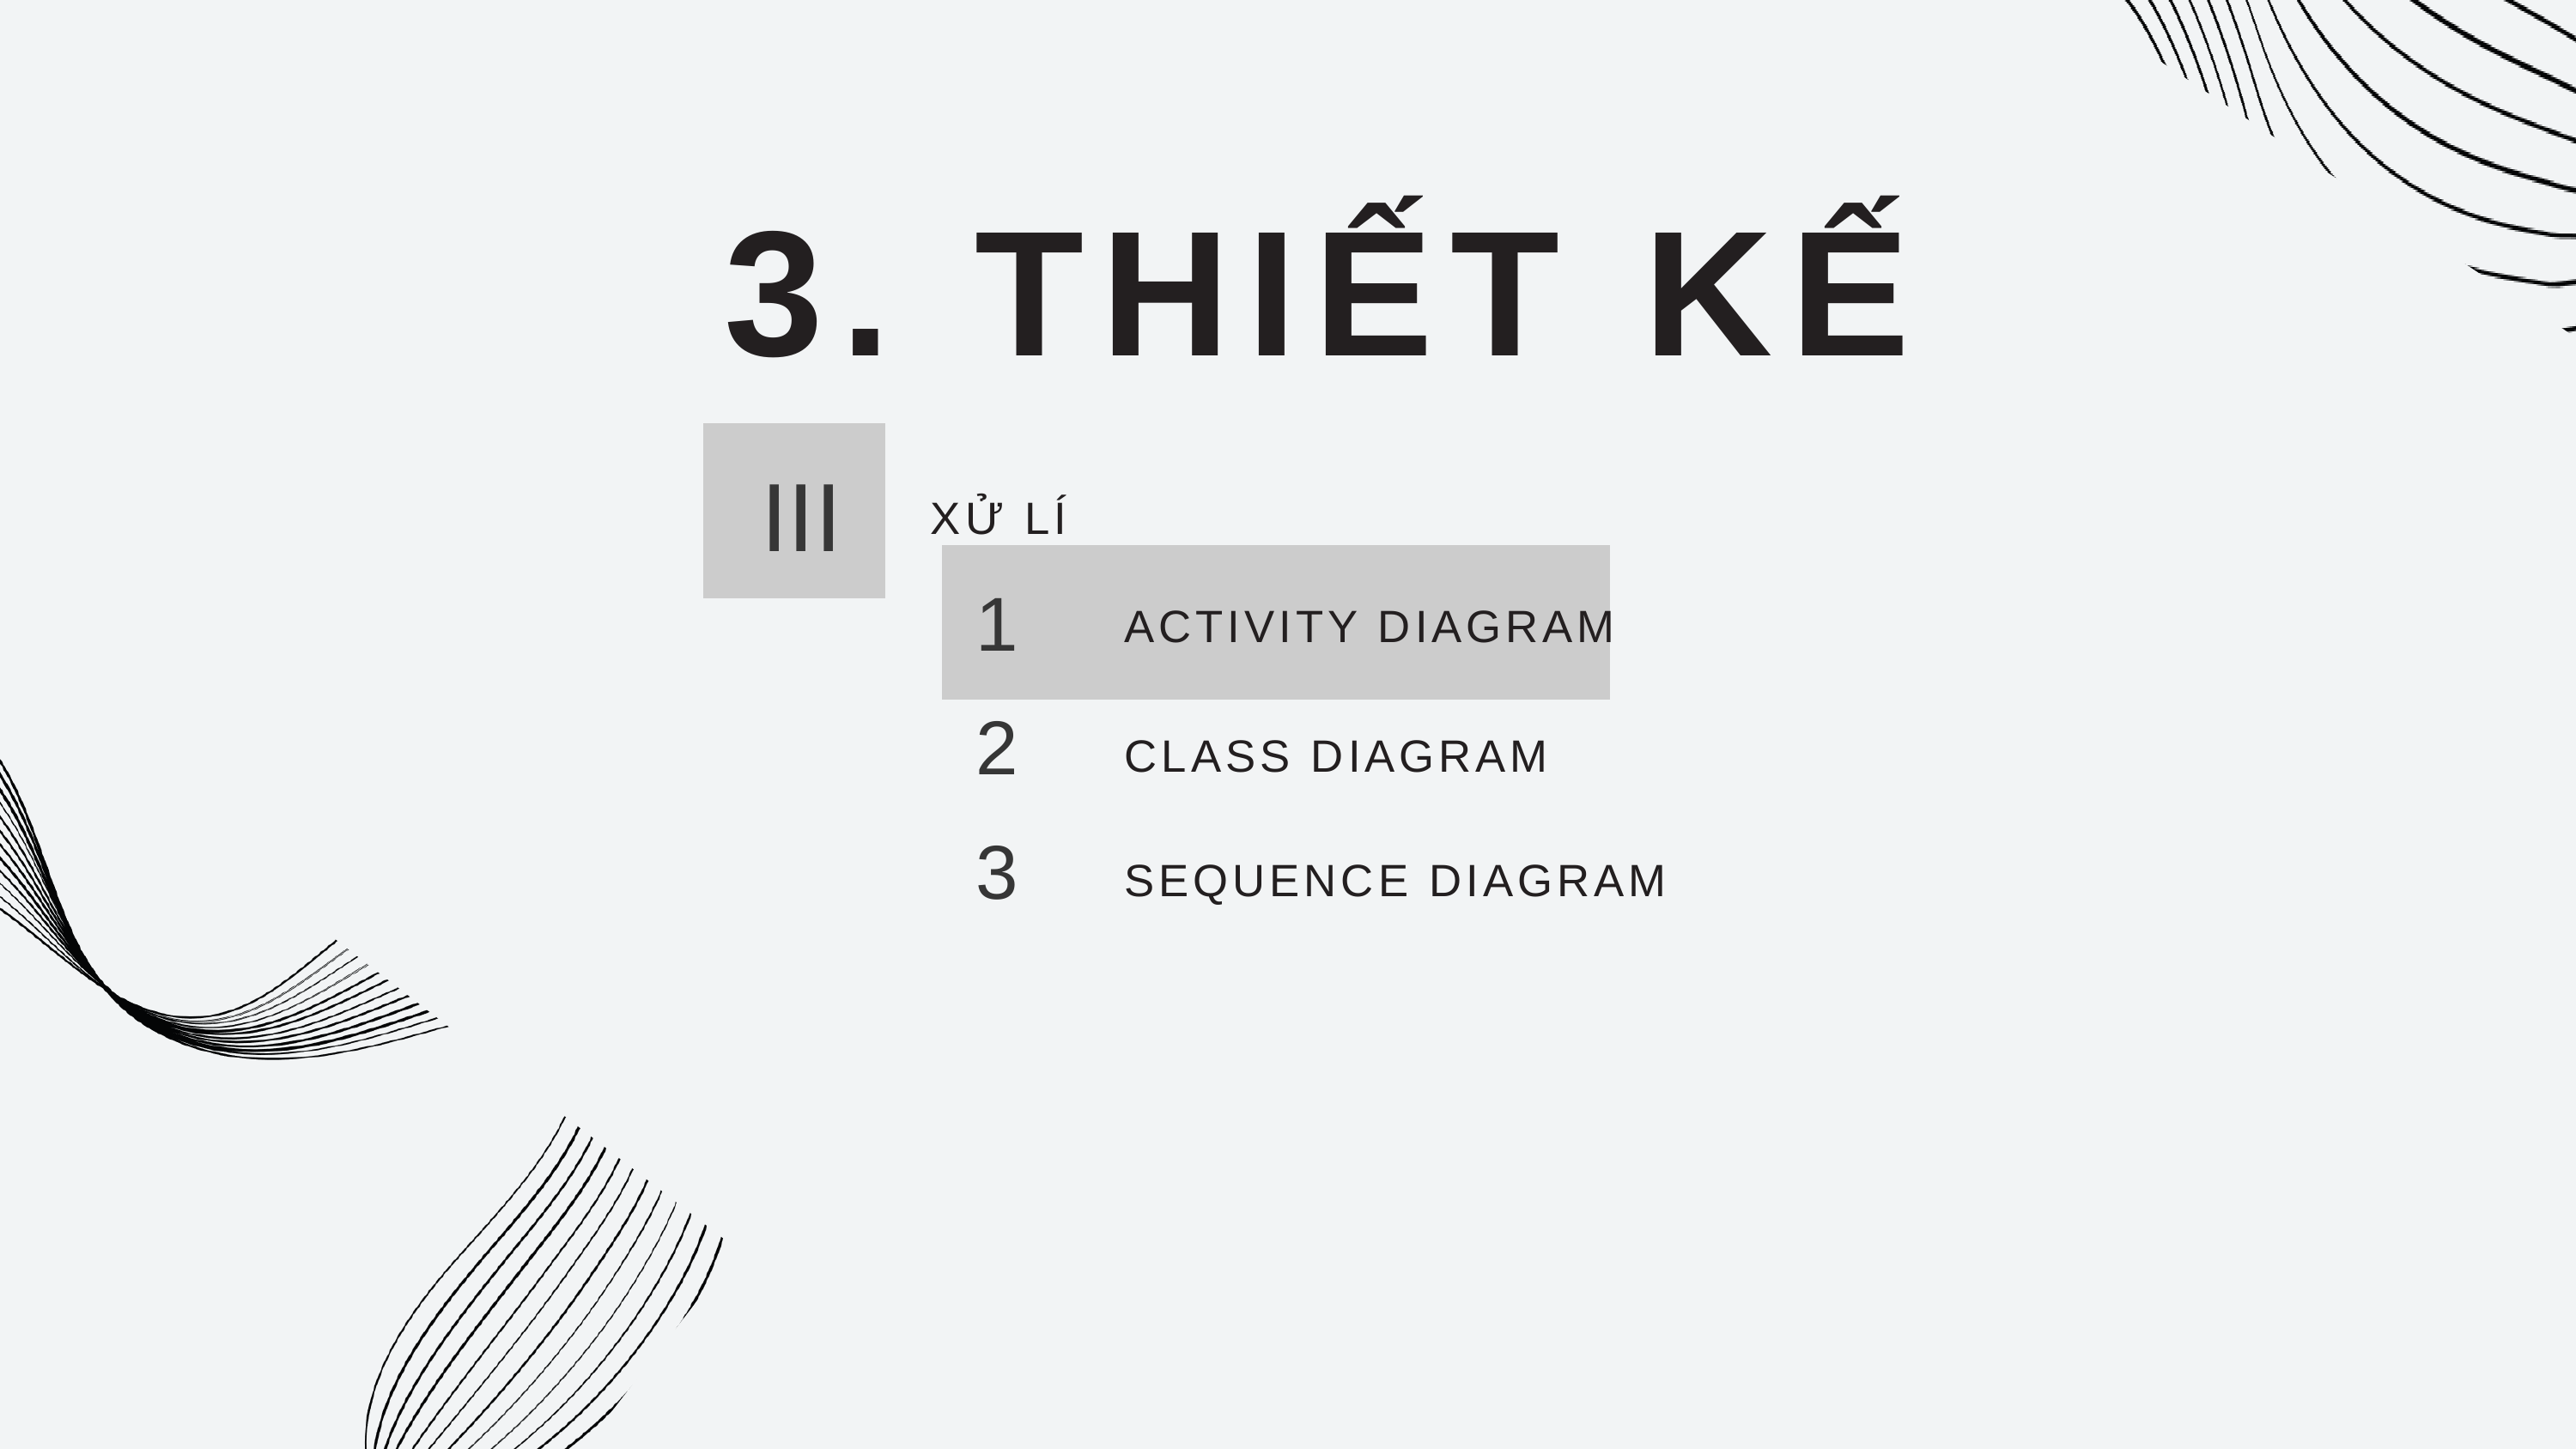

3. THIẾT KẾ

III
XỬ LÍ

1
ACTIVITY DIAGRAM
2
CLASS DIAGRAM

3
SEQUENCE DIAGRAM